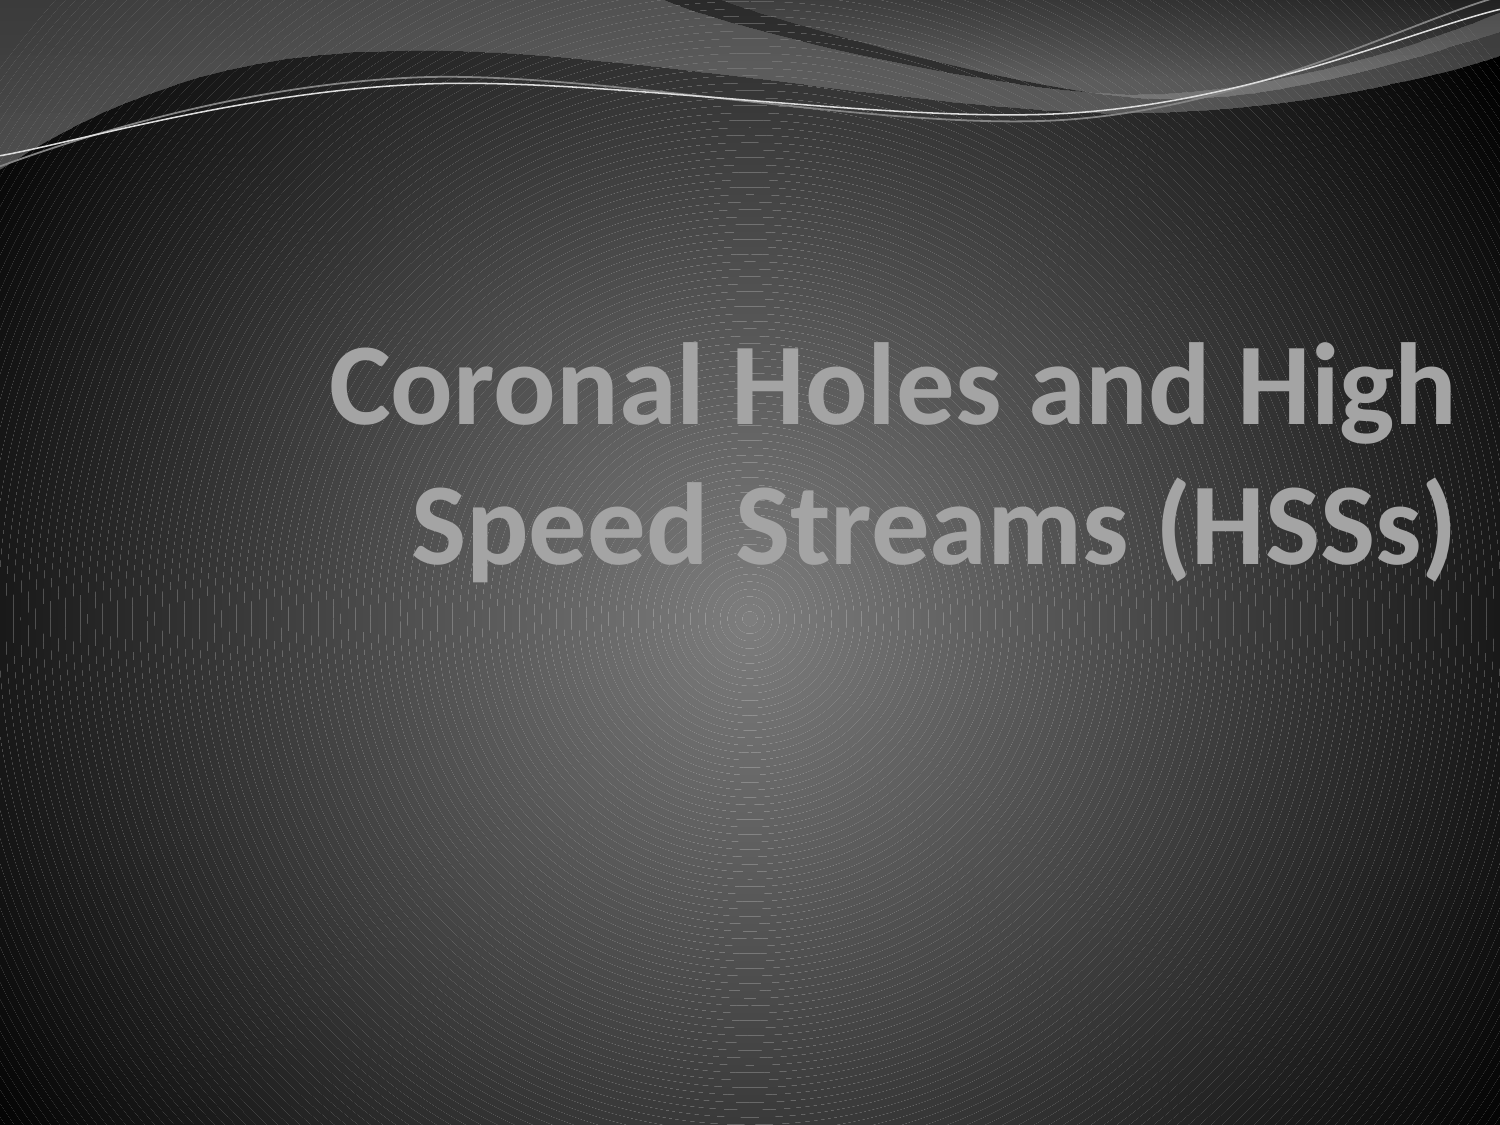

# Coronal Holes and High Speed Streams (HSSs)